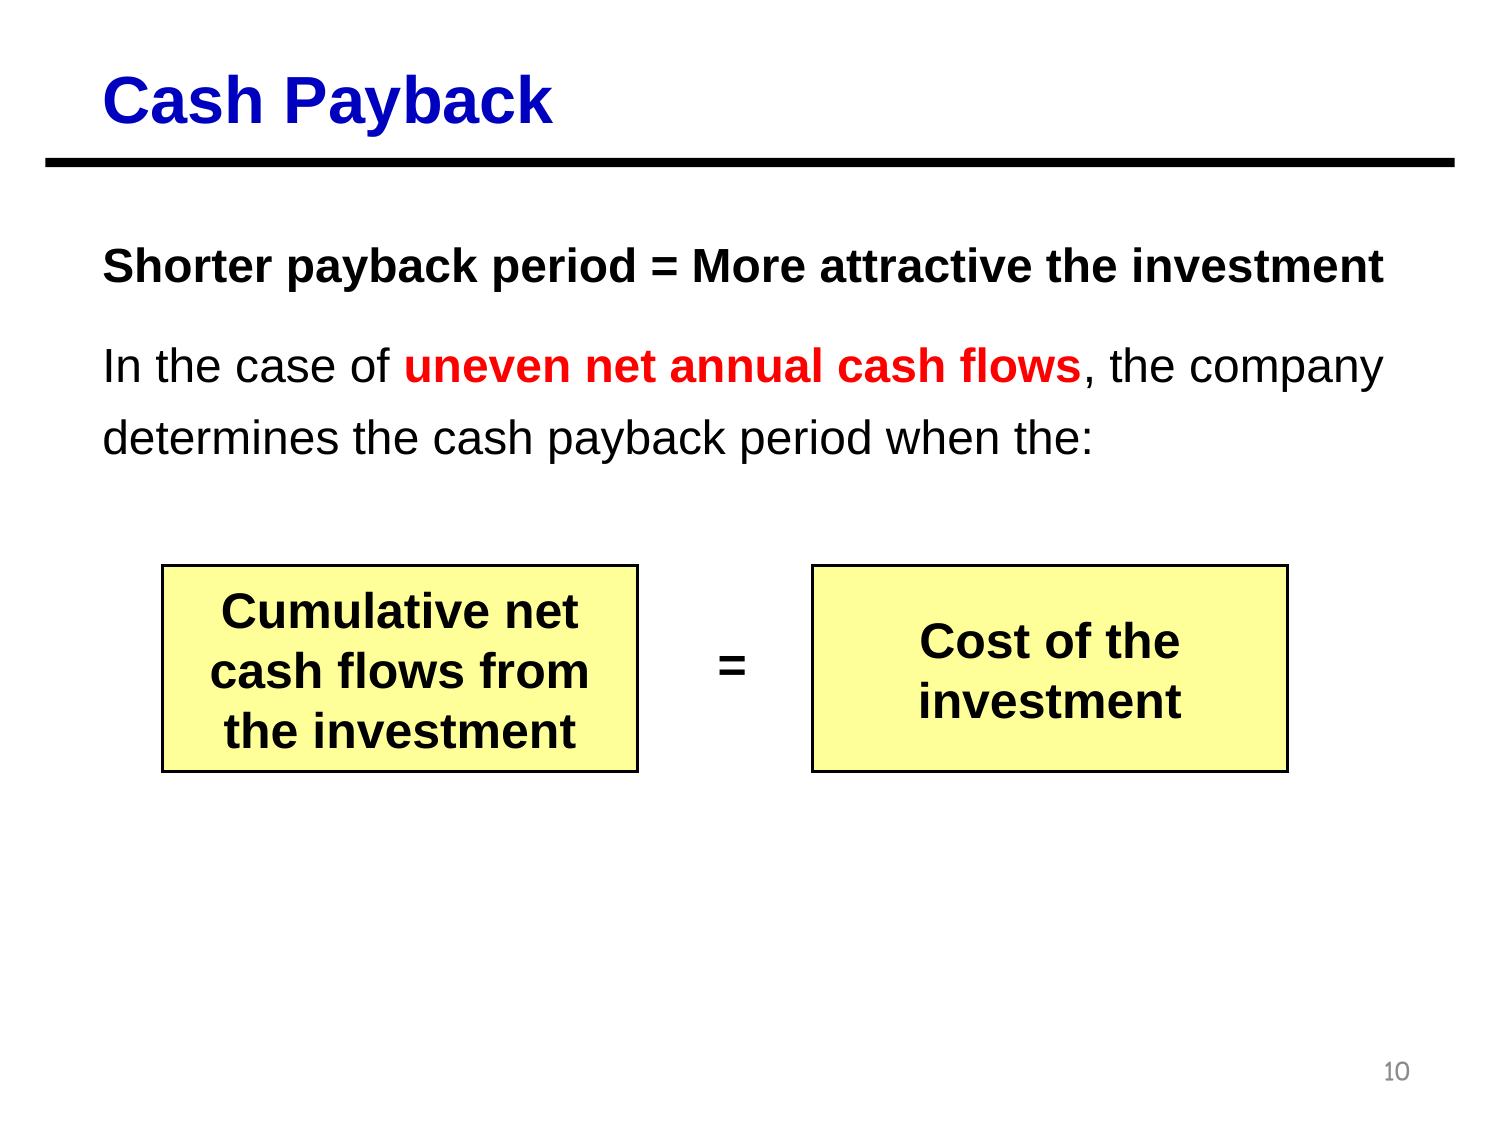

Cash Payback

Shorter payback period = More attractive the investment
In the case of uneven net annual cash flows, the company determines the cash payback period when the:
Cumulative net cash flows from the investment
Cost of the investment
=

10